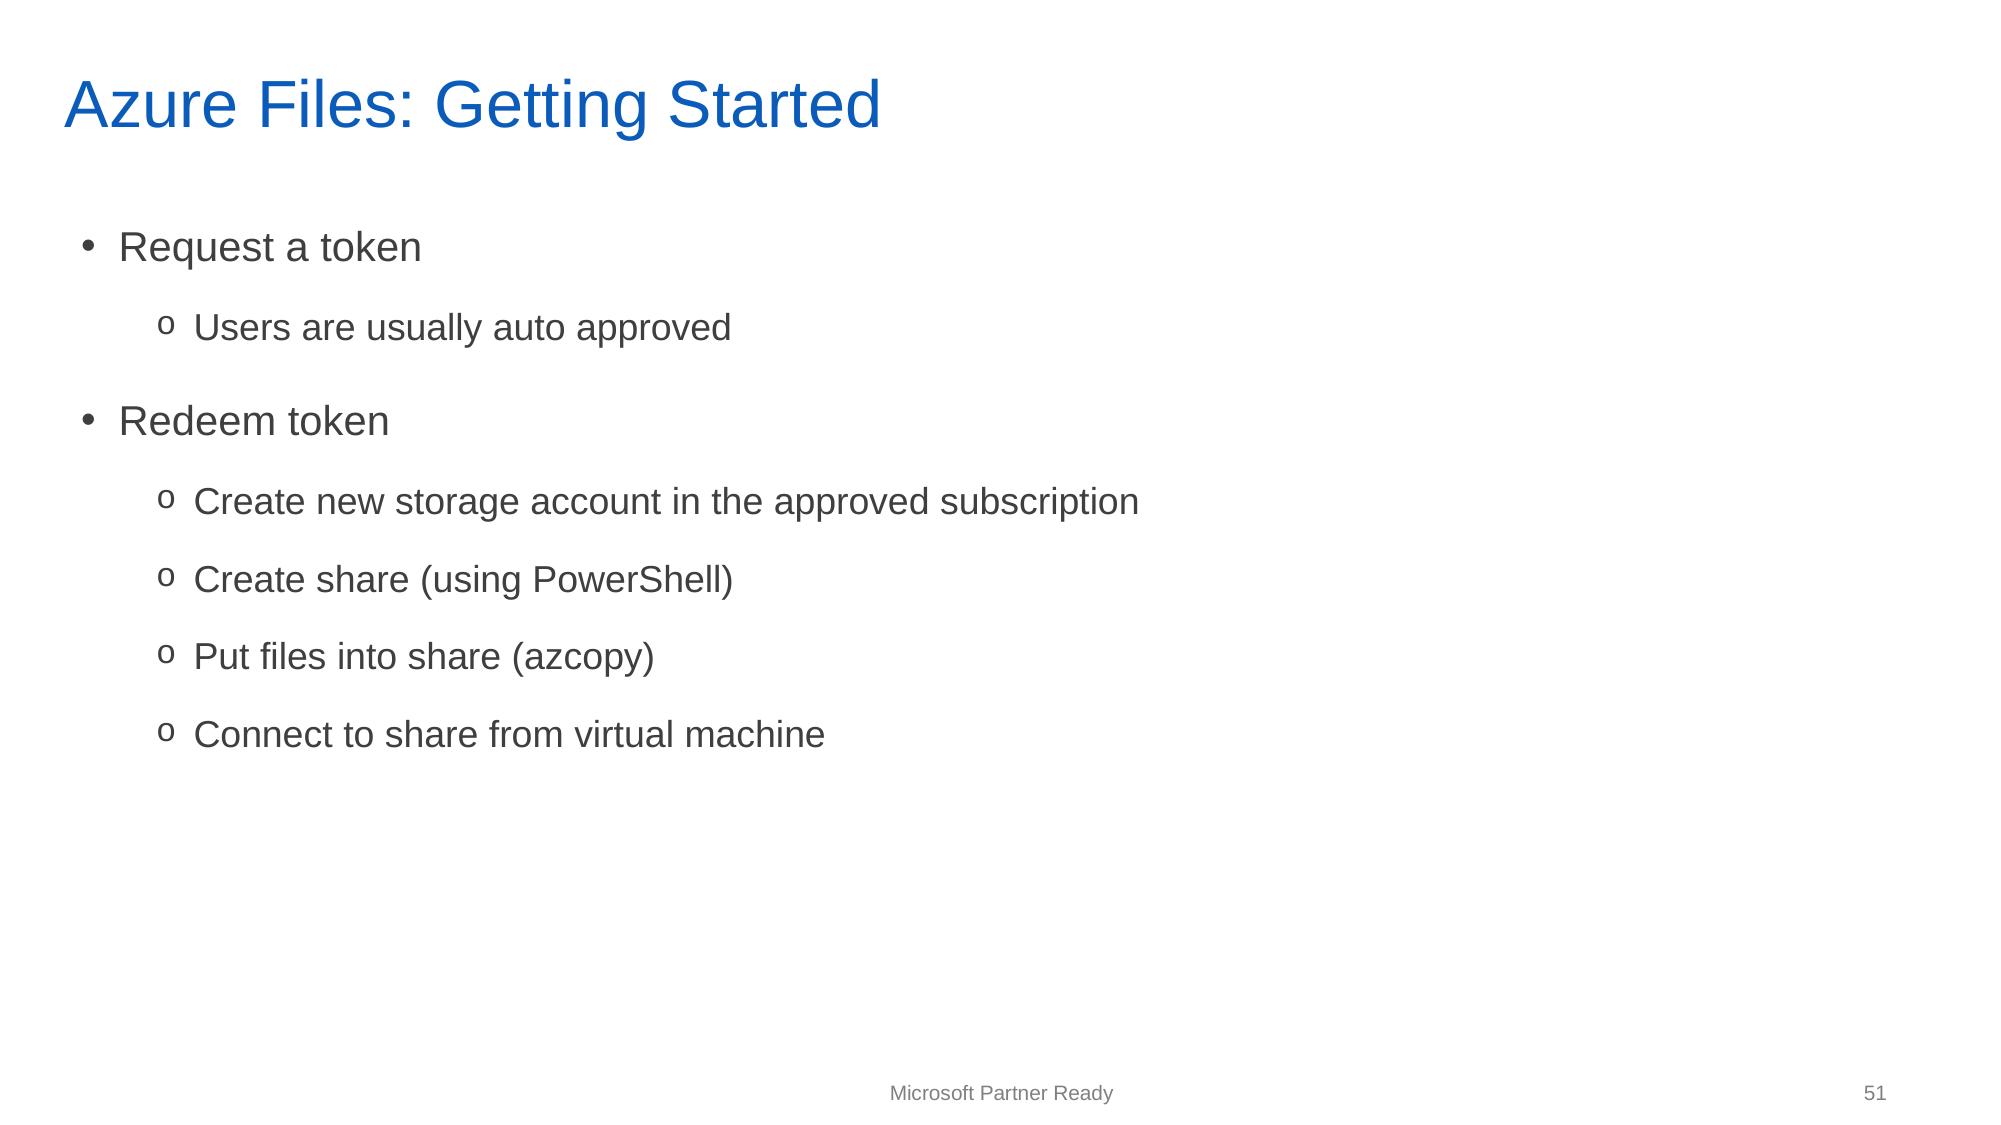

# Azure Files: Getting Started
Request a token
Users are usually auto approved
Redeem token
Create new storage account in the approved subscription
Create share (using PowerShell)
Put files into share (azcopy)
Connect to share from virtual machine
51